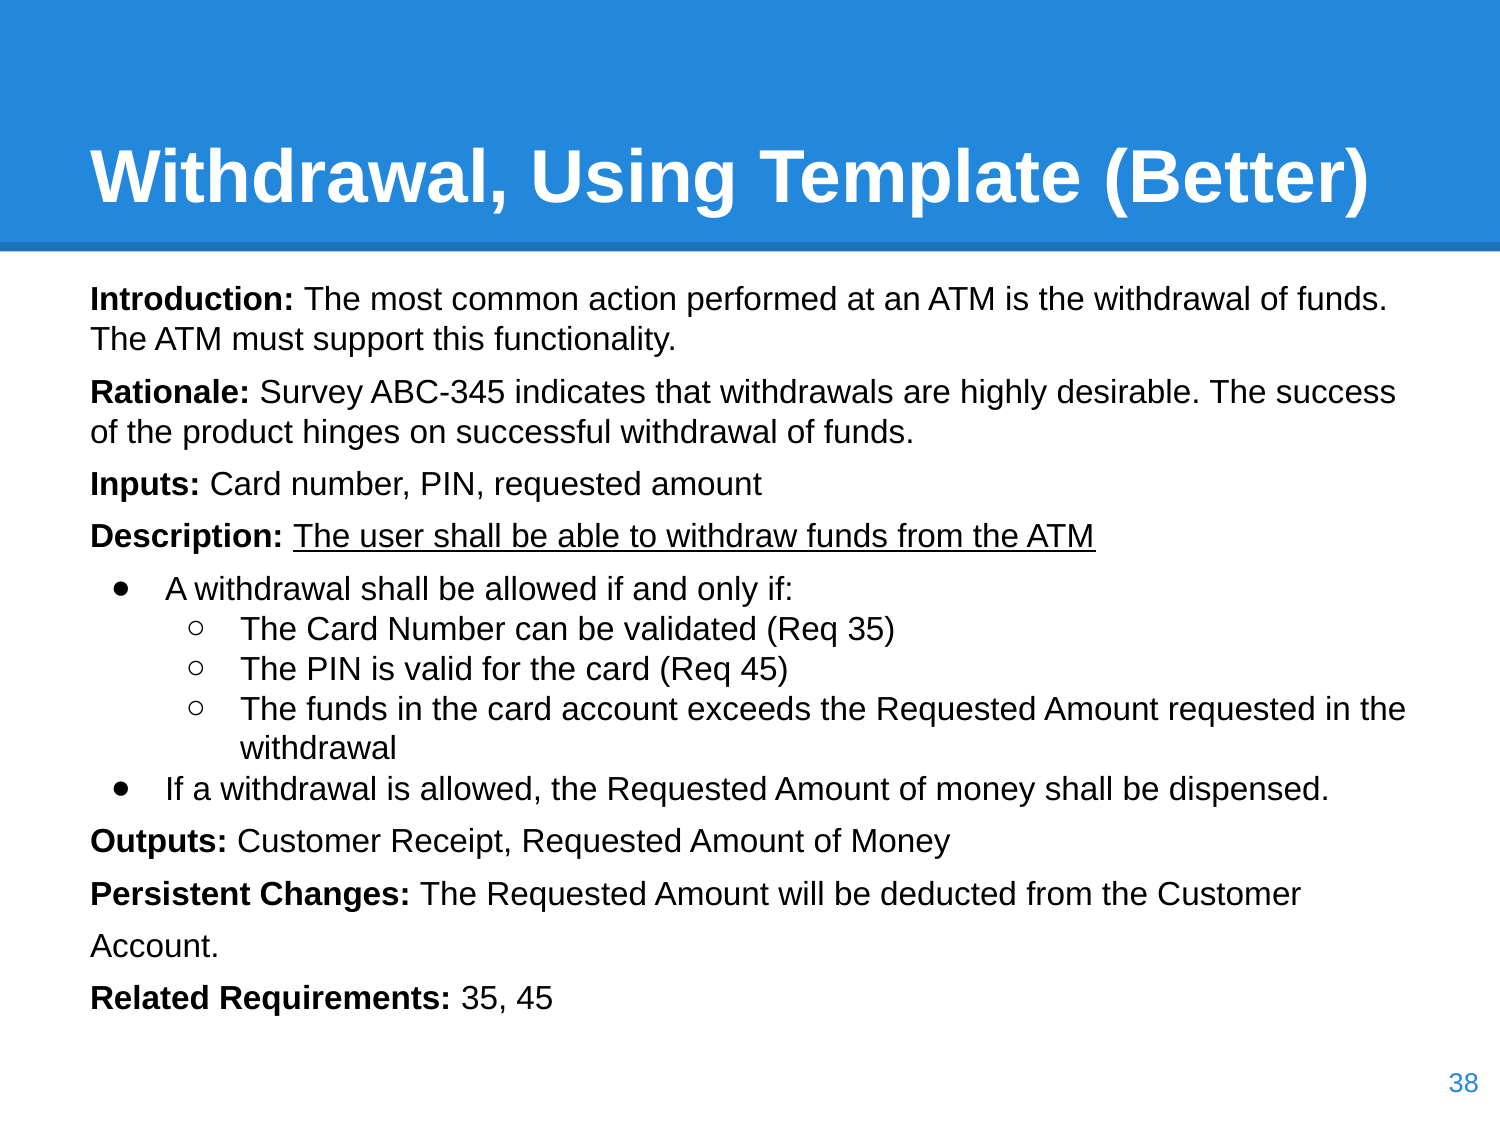

# Withdrawal, Using Template (Better)
Introduction: The most common action performed at an ATM is the withdrawal of funds. The ATM must support this functionality.
Rationale: Survey ABC-345 indicates that withdrawals are highly desirable. The success of the product hinges on successful withdrawal of funds.
Inputs: Card number, PIN, requested amount
Description: The user shall be able to withdraw funds from the ATM
A withdrawal shall be allowed if and only if:
The Card Number can be validated (Req 35)
The PIN is valid for the card (Req 45)
The funds in the card account exceeds the Requested Amount requested in the withdrawal
If a withdrawal is allowed, the Requested Amount of money shall be dispensed.
Outputs: Customer Receipt, Requested Amount of Money
Persistent Changes: The Requested Amount will be deducted from the Customer
Account.
Related Requirements: 35, 45
38